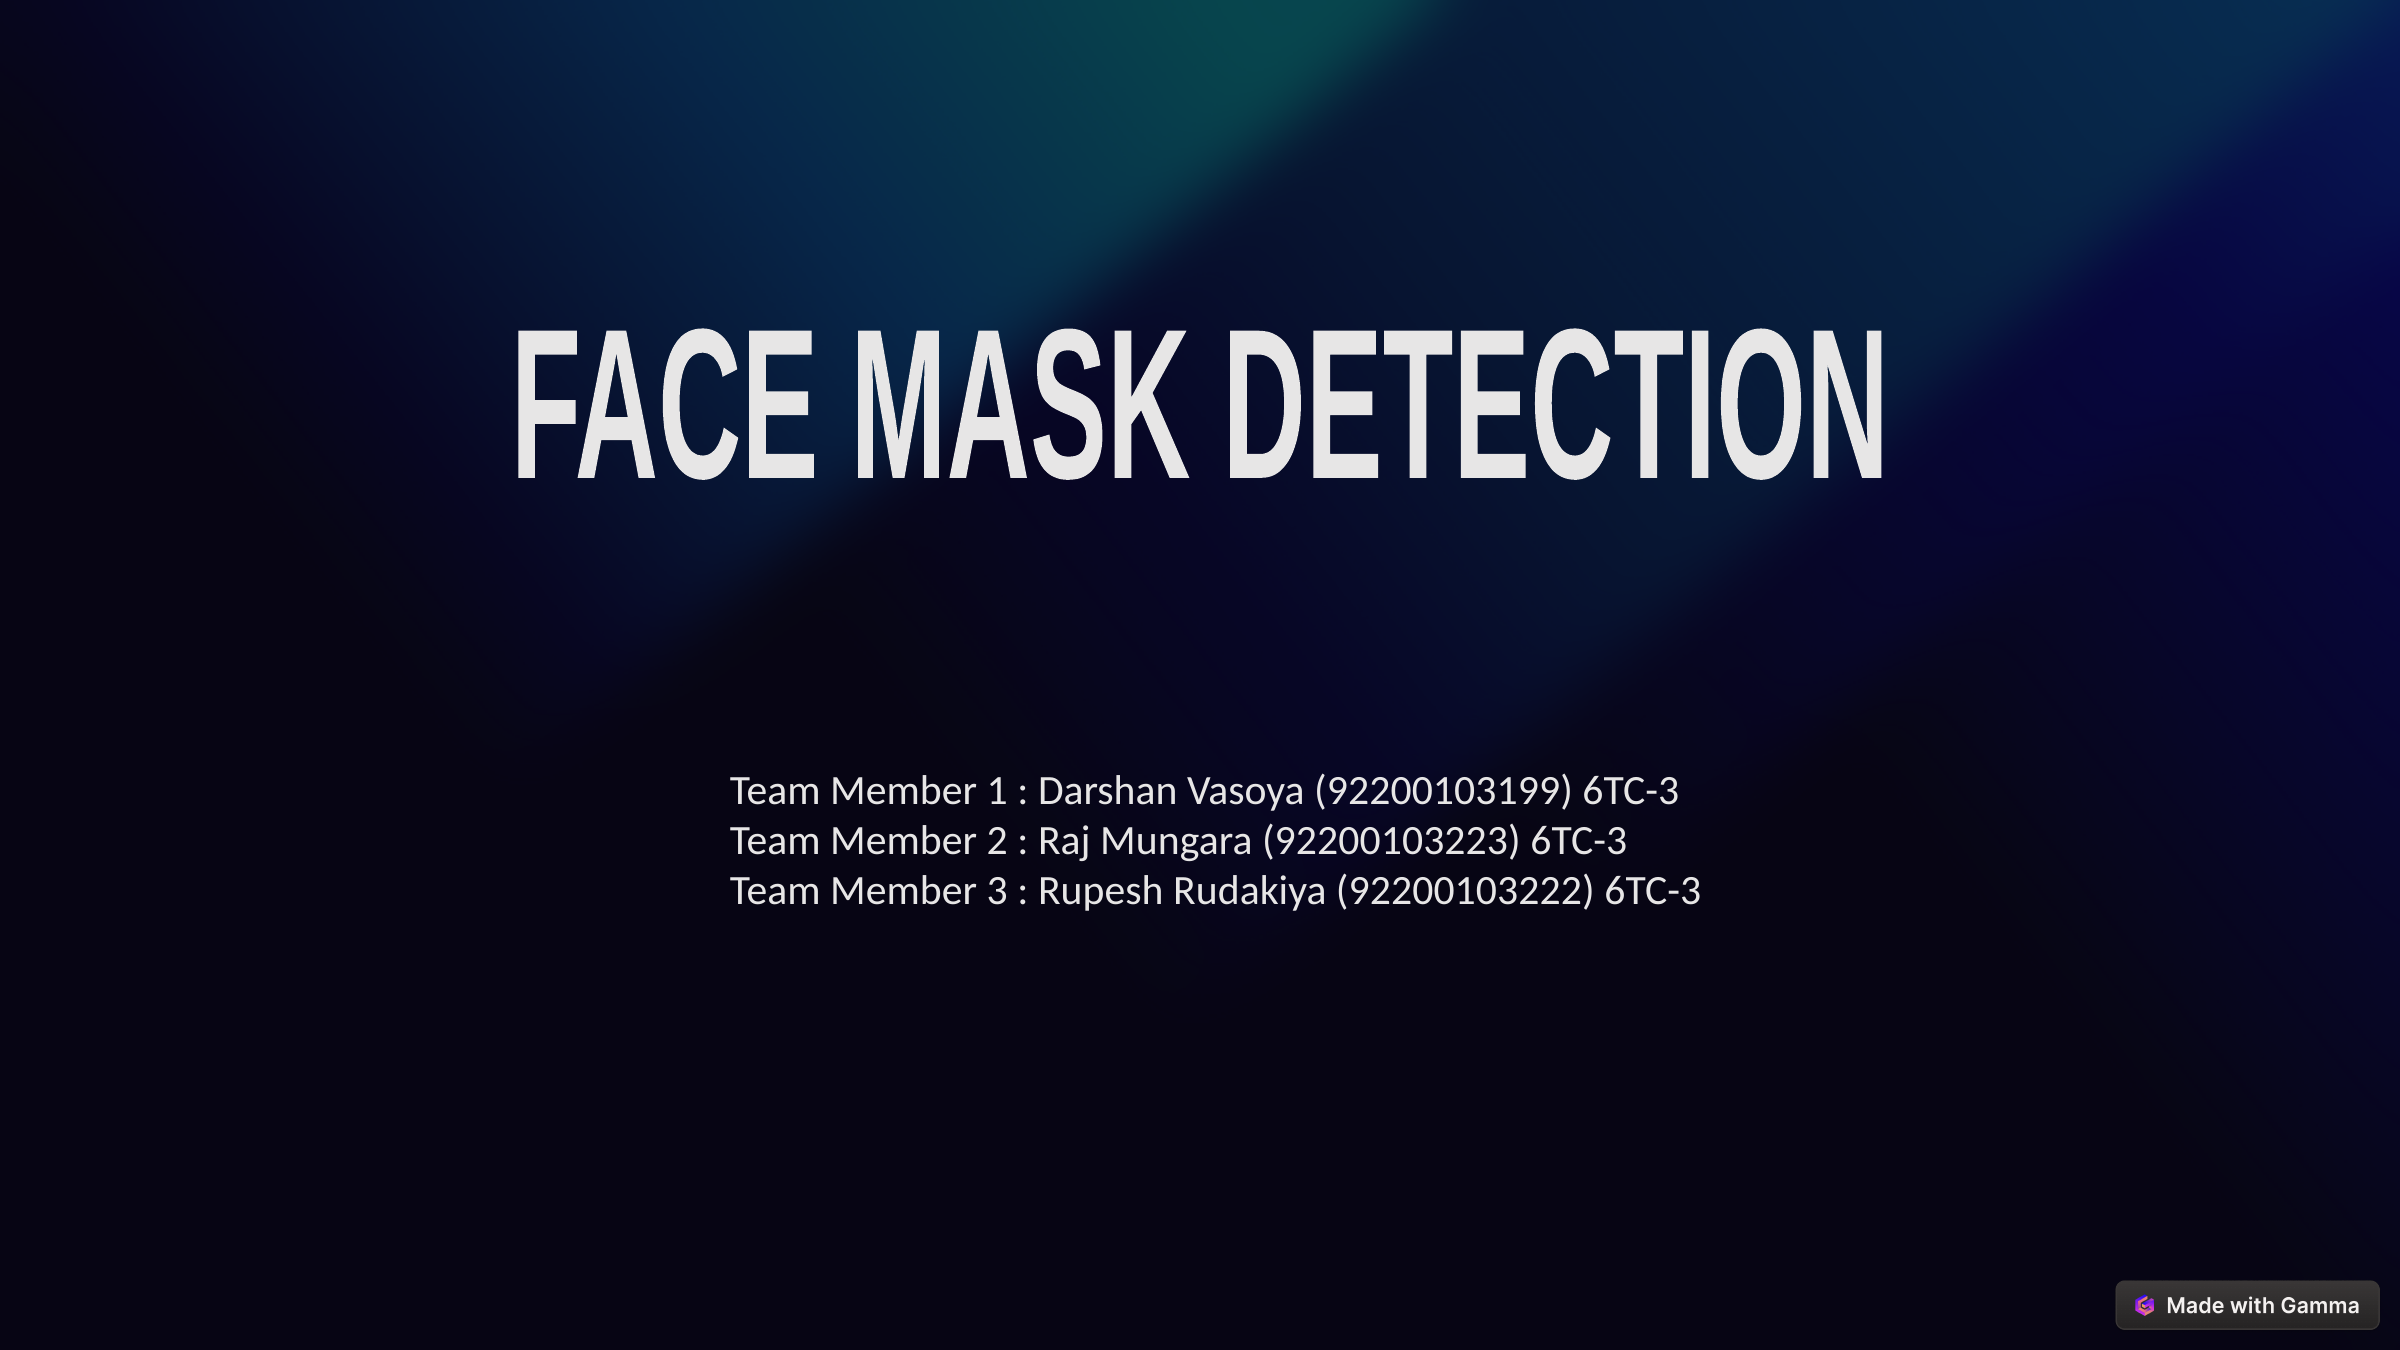

FACE MASK DETECTION
Team Member 1 : Darshan Vasoya (92200103199) 6TC-3
Team Member 2 : Raj Mungara (92200103223) 6TC-3
Team Member 3 : Rupesh Rudakiya (92200103222) 6TC-3